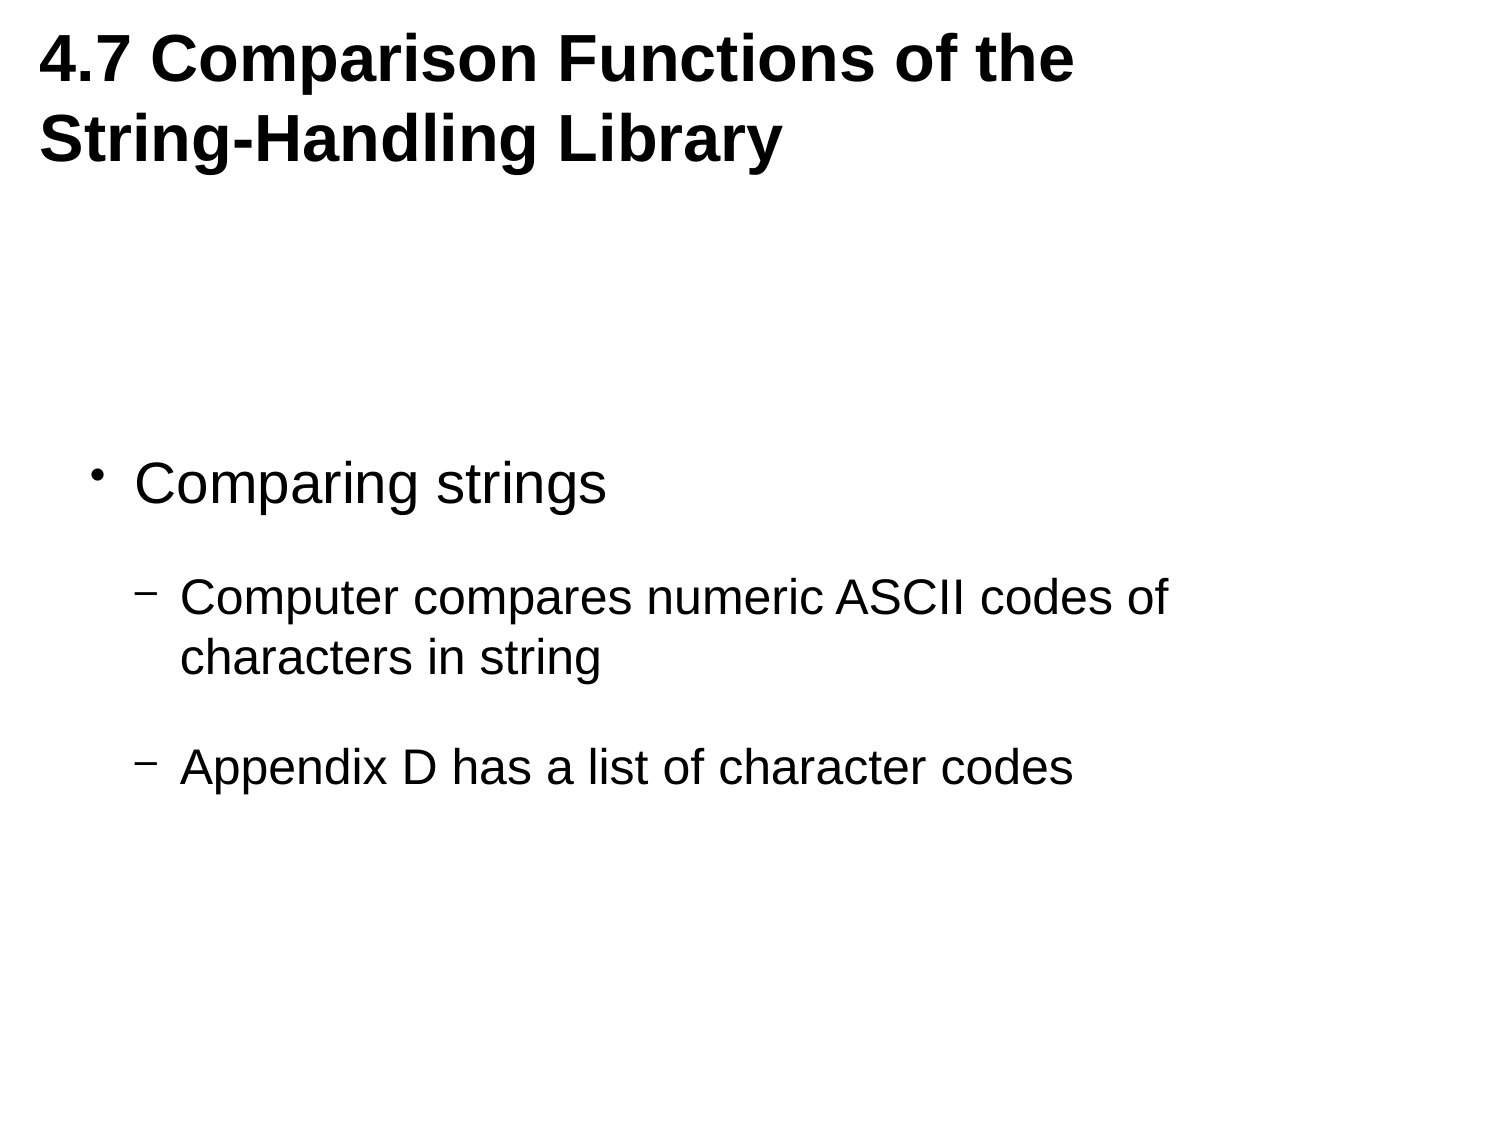

# 4.7 Comparison Functions of the String-Handling Library
Comparing strings
Computer compares numeric ASCII codes of characters in string
Appendix D has a list of character codes